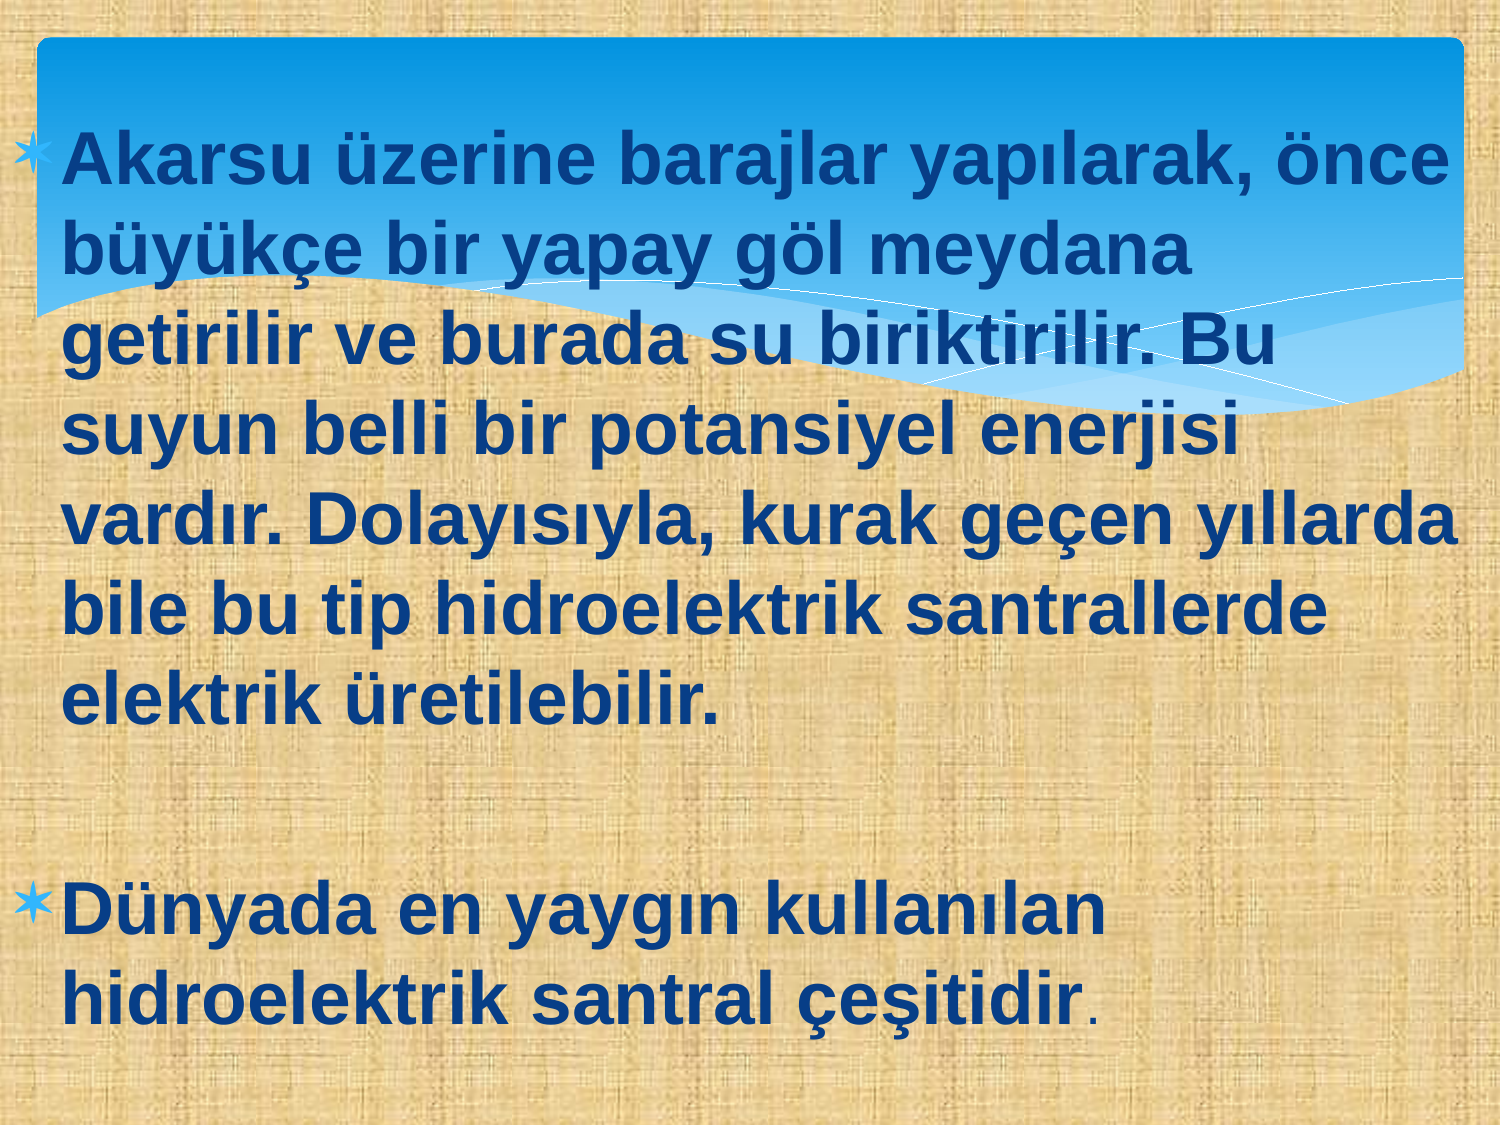

Akarsu üzerine barajlar yapılarak, önce büyükçe bir yapay göl meydana getirilir ve burada su biriktirilir. Bu suyun belli bir potansiyel enerjisi vardır. Dolayısıyla, kurak geçen yıllarda bile bu tip hidroelektrik santrallerde elektrik üretilebilir.

Dünyada en yaygın kullanılan hidroelektrik santral çeşitidir.